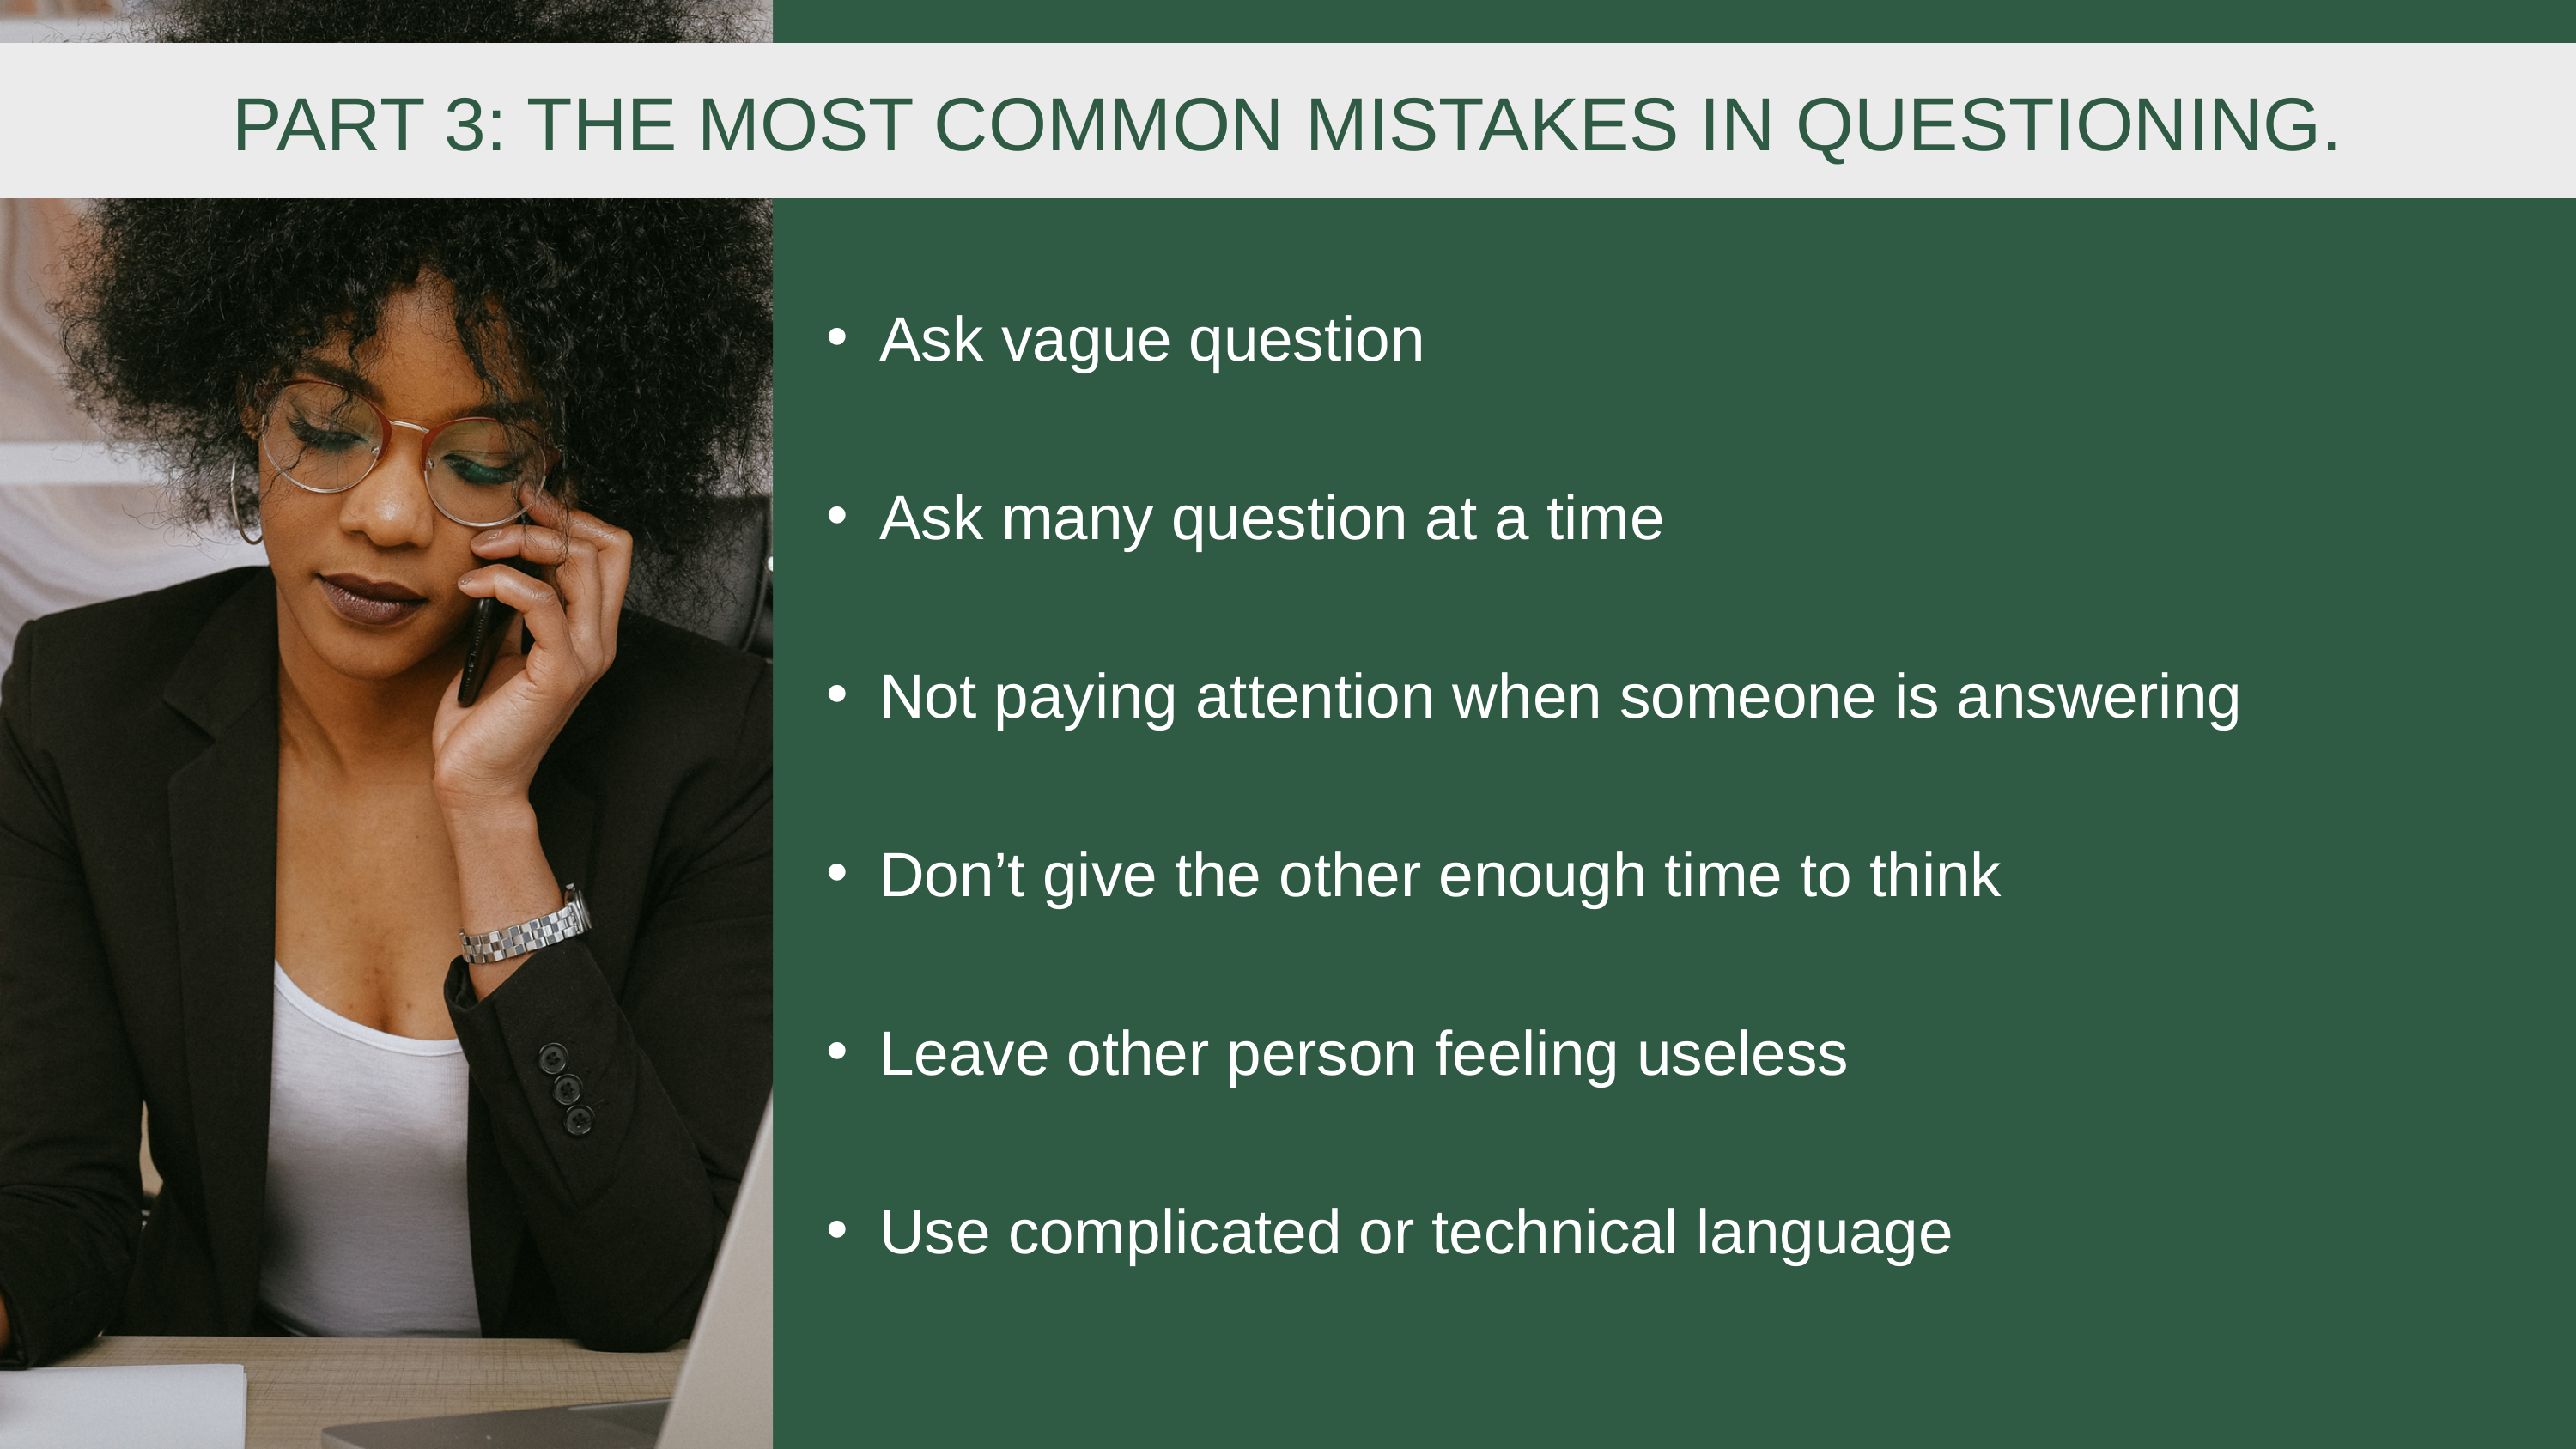

PART 3: THE MOST COMMON MISTAKES IN QUESTIONING.
Ask vague question
Ask many question at a time
Not paying attention when someone is answering
Don’t give the other enough time to think
Leave other person feeling useless
Use complicated or technical language